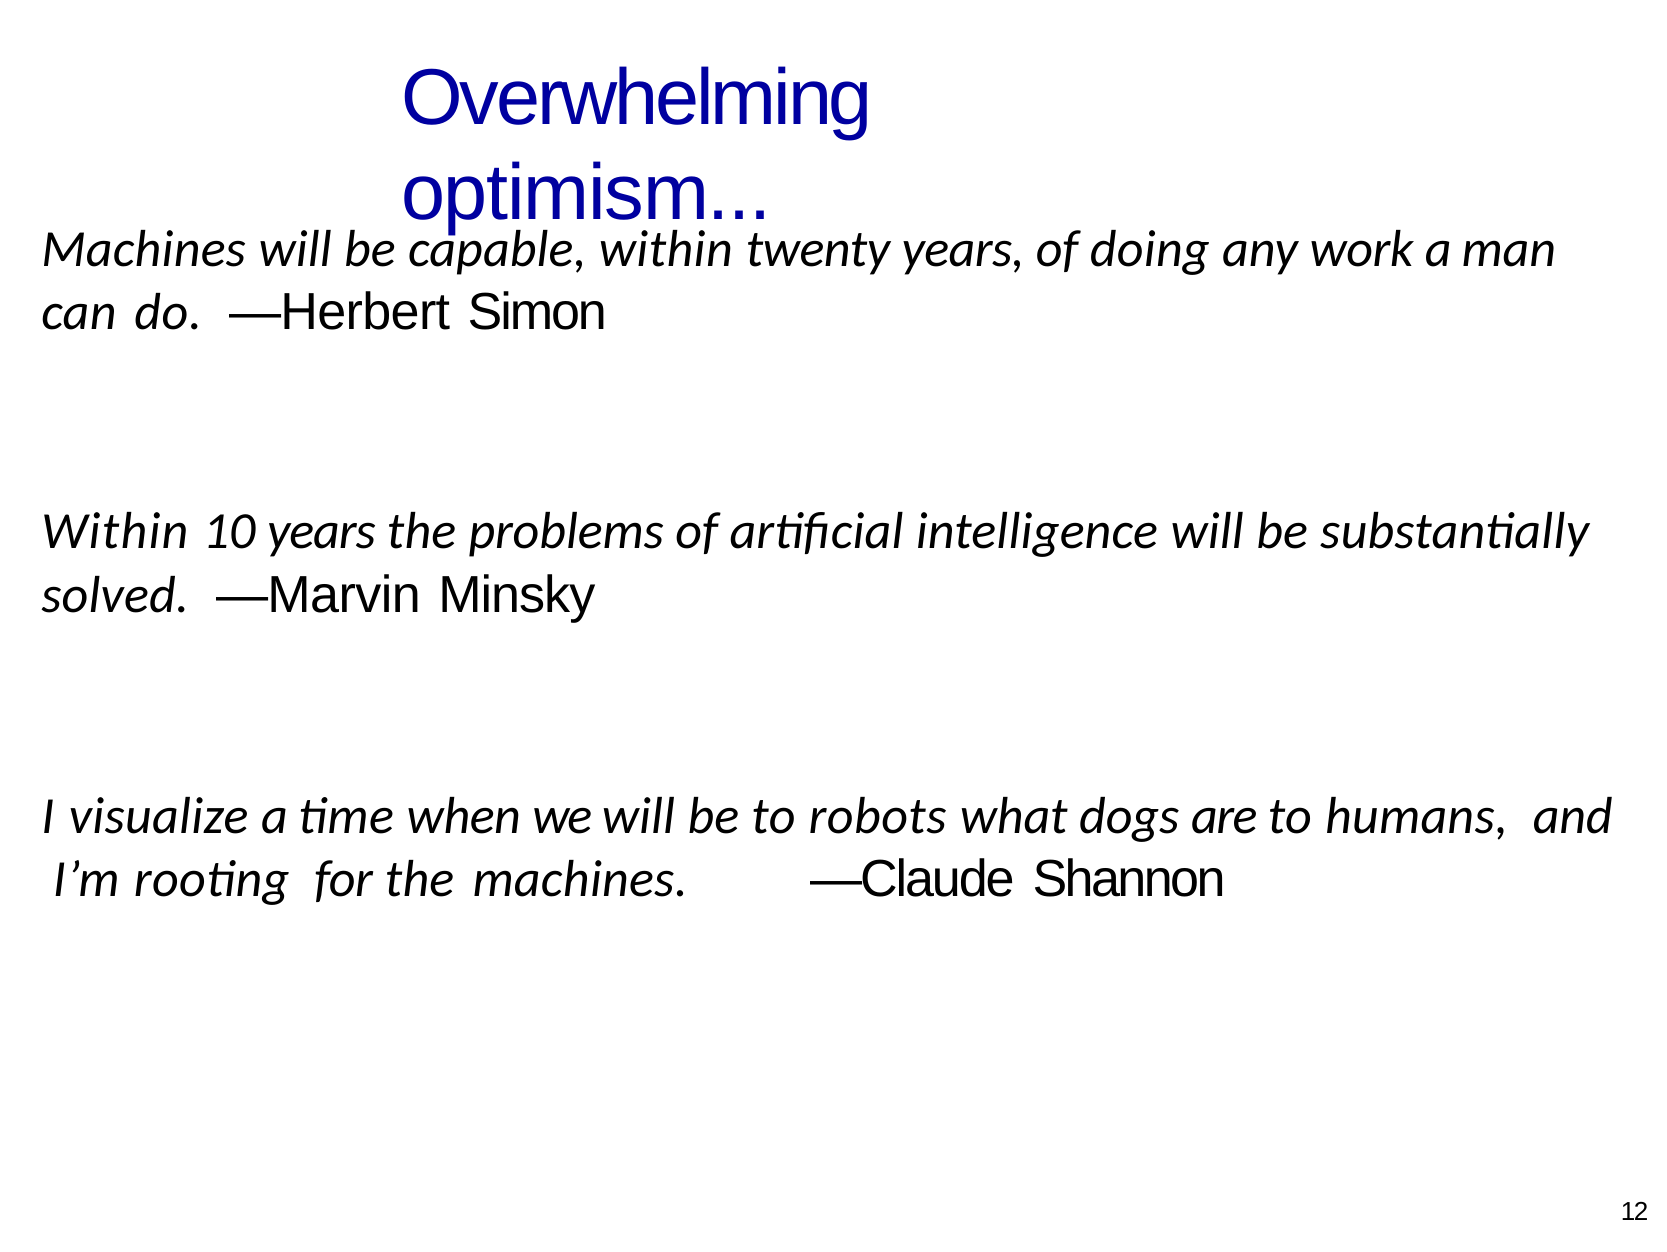

# Overwhelming optimism...
Machines will be capable, within twenty years, of doing any work a man  can do.	—Herbert Simon

Within 10 years the problems of artificial intelligence will be substantially  solved.	—Marvin Minsky
I visualize a time when we will be to robots what dogs are to humans,  and  I’m rooting  for the machines.	—Claude Shannon
12